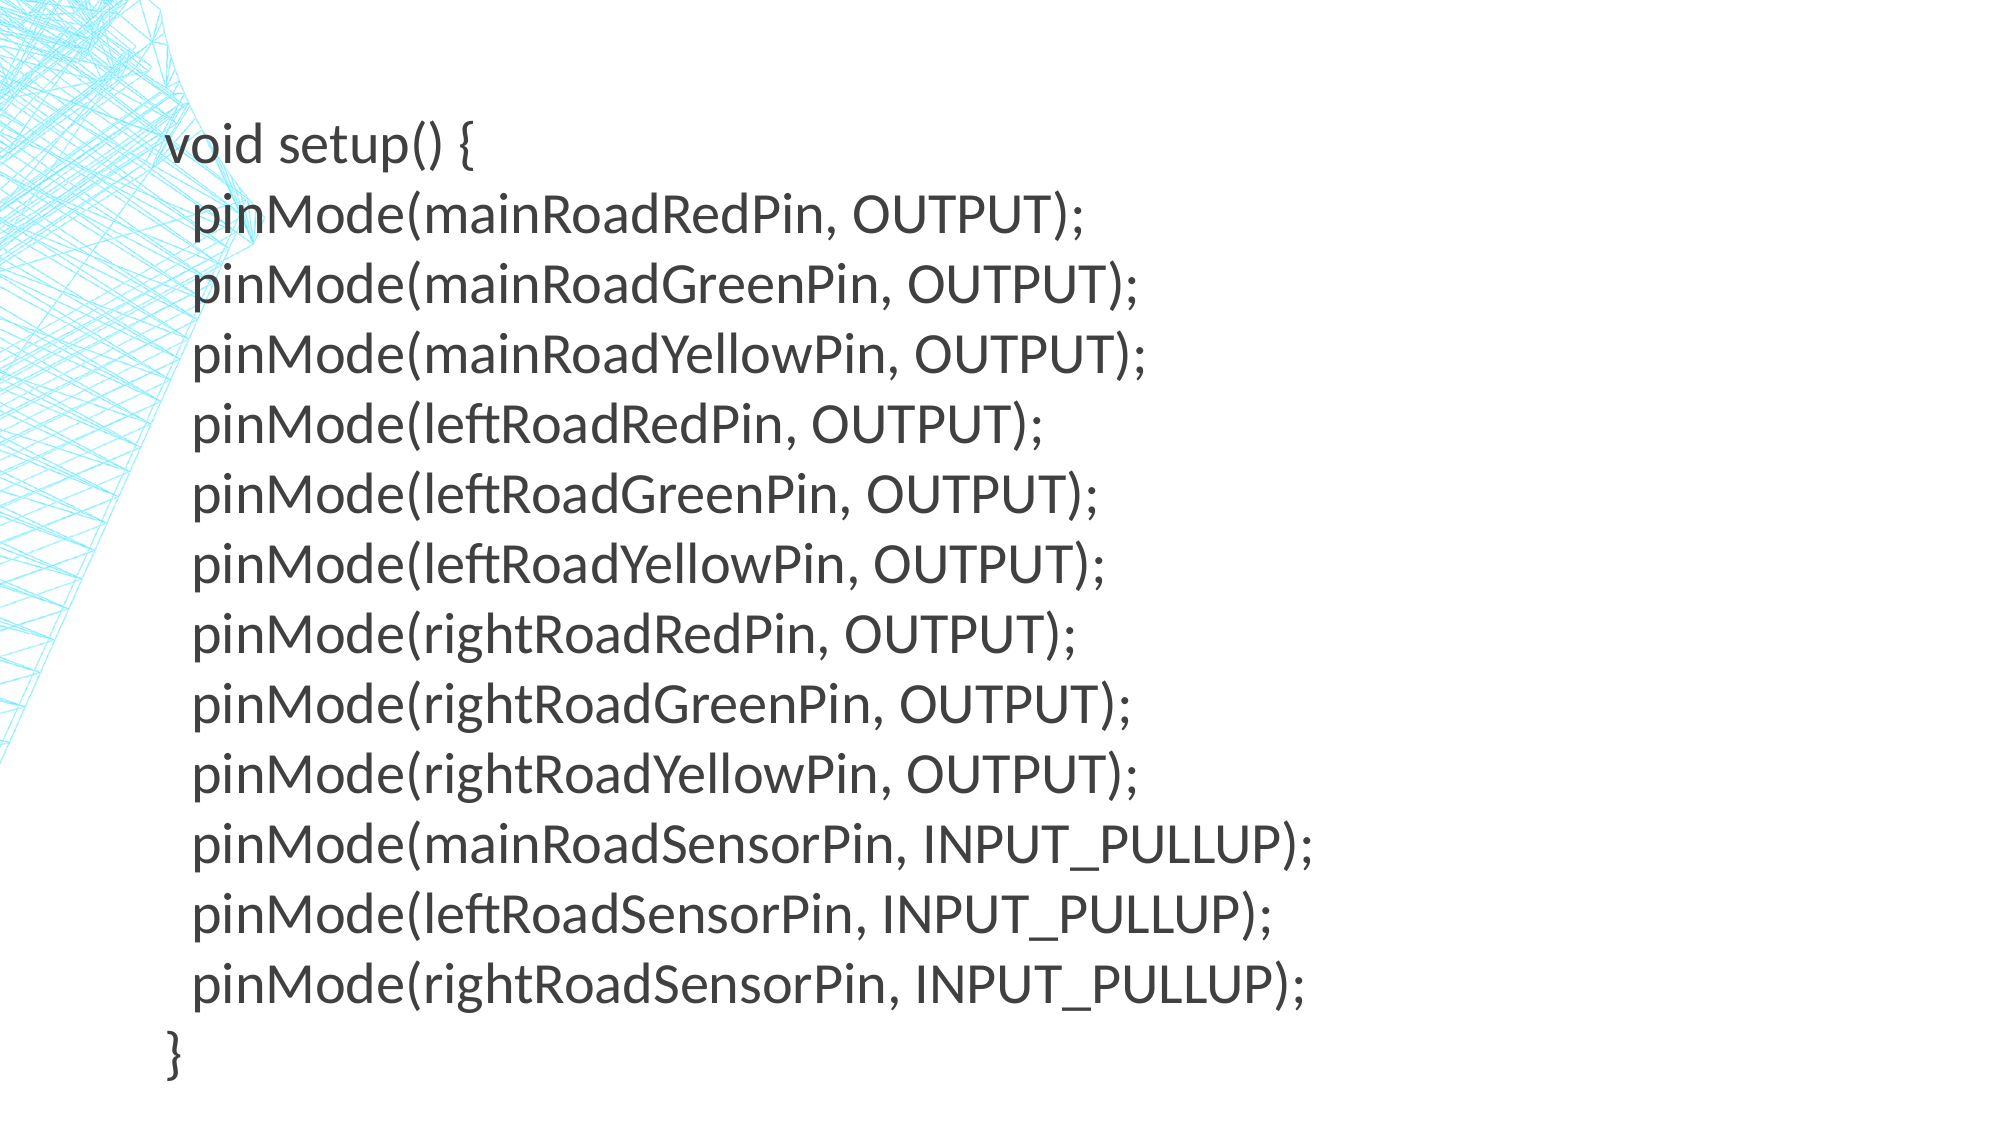

void setup() {
  pinMode(mainRoadRedPin, OUTPUT);
  pinMode(mainRoadGreenPin, OUTPUT);
  pinMode(mainRoadYellowPin, OUTPUT);
  pinMode(leftRoadRedPin, OUTPUT);
  pinMode(leftRoadGreenPin, OUTPUT);
  pinMode(leftRoadYellowPin, OUTPUT);
  pinMode(rightRoadRedPin, OUTPUT);
  pinMode(rightRoadGreenPin, OUTPUT);
  pinMode(rightRoadYellowPin, OUTPUT);
  pinMode(mainRoadSensorPin, INPUT_PULLUP);
  pinMode(leftRoadSensorPin, INPUT_PULLUP);
  pinMode(rightRoadSensorPin, INPUT_PULLUP);
}